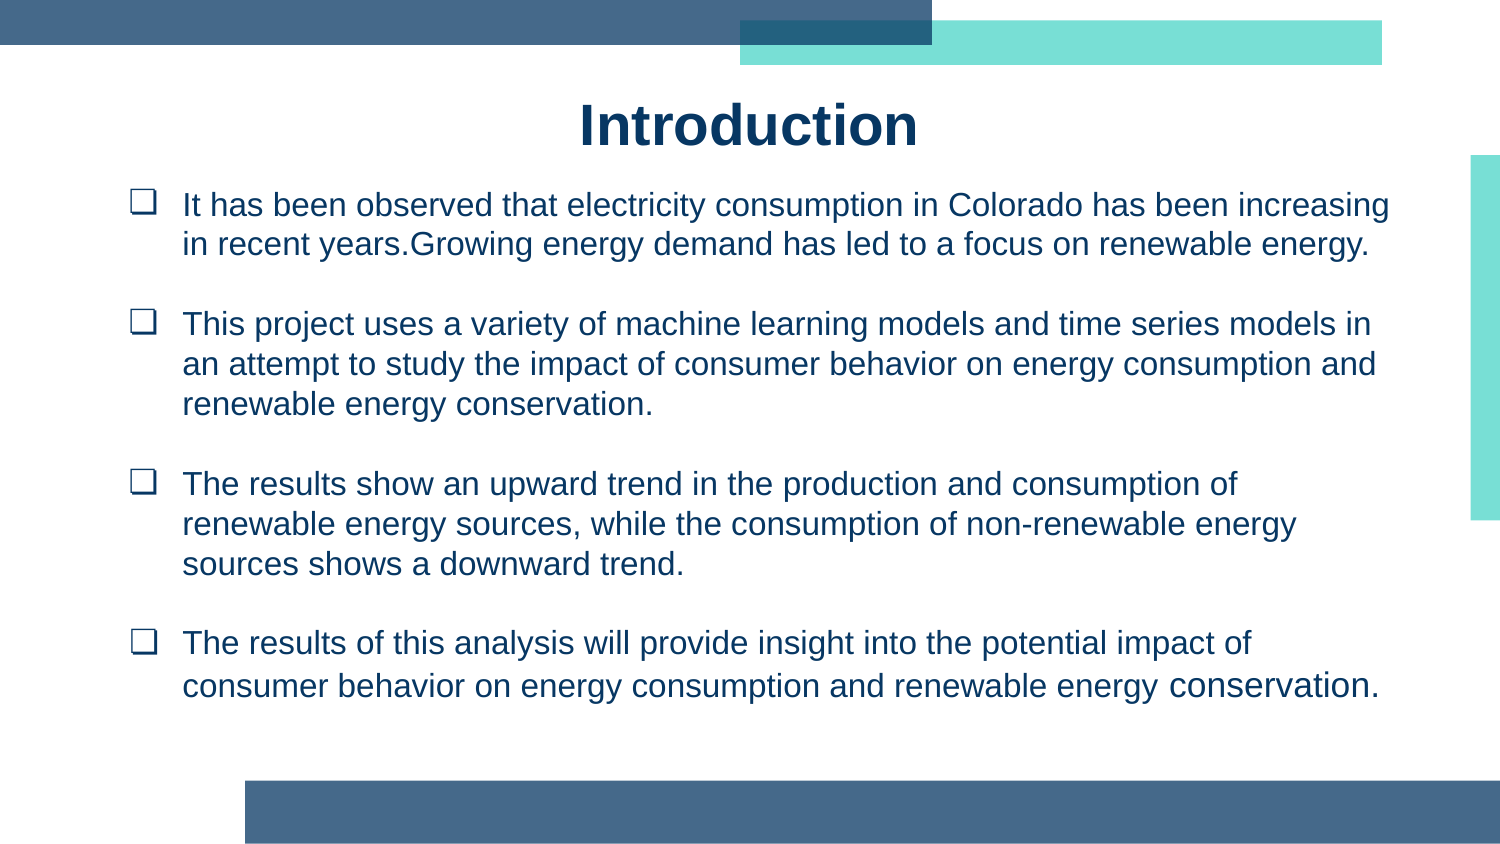

# Introduction
It has been observed that electricity consumption in Colorado has been increasing in recent years.Growing energy demand has led to a focus on renewable energy.

This project uses a variety of machine learning models and time series models in an attempt to study the impact of consumer behavior on energy consumption and renewable energy conservation.

The results show an upward trend in the production and consumption of renewable energy sources, while the consumption of non-renewable energy sources shows a downward trend.

The results of this analysis will provide insight into the potential impact of consumer behavior on energy consumption and renewable energy conservation.